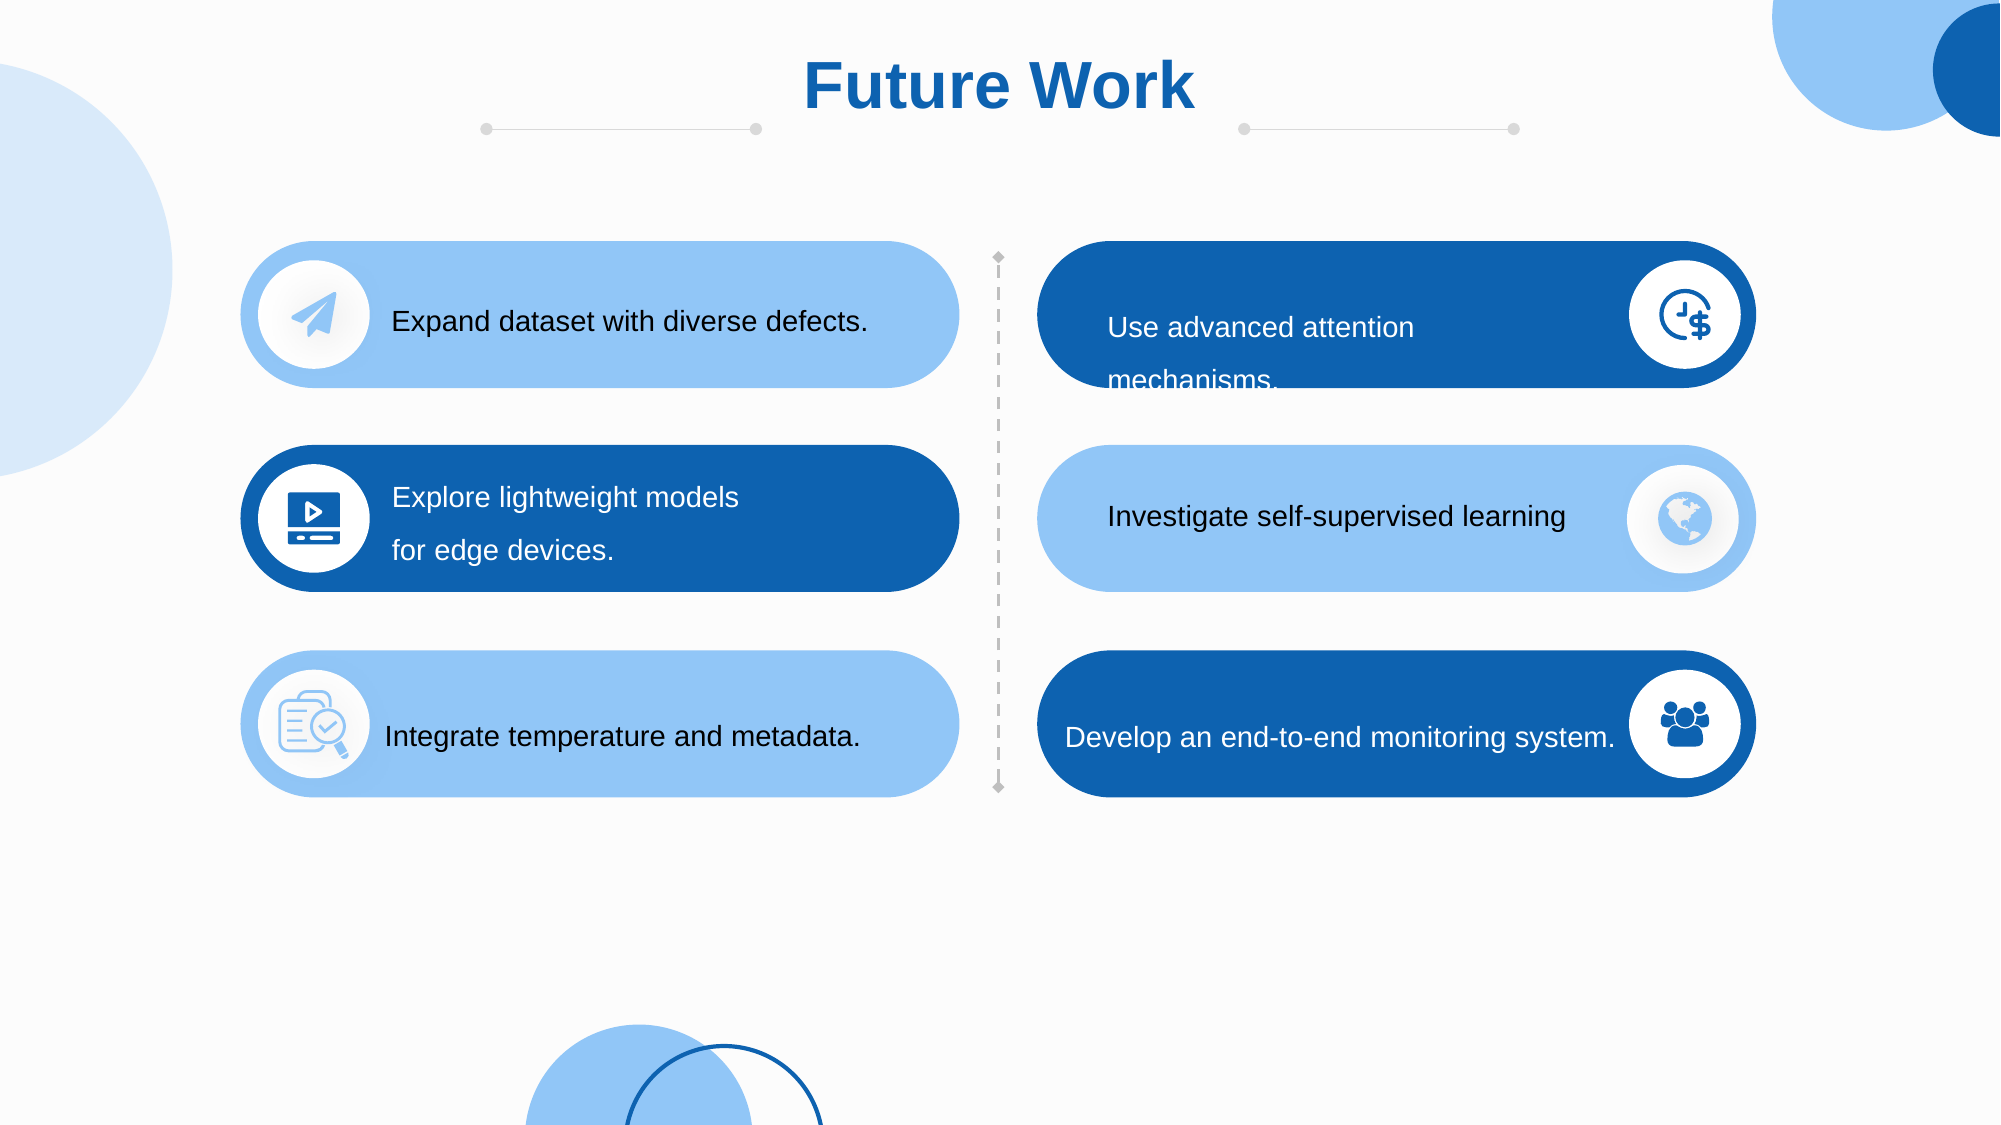

Future Work

Expand dataset with diverse defects.
Use advanced attention mechanisms.

Explore lightweight models
for edge devices.

Investigate self-supervised learning

Integrate temperature and metadata.
Develop an end-to-end monitoring system.